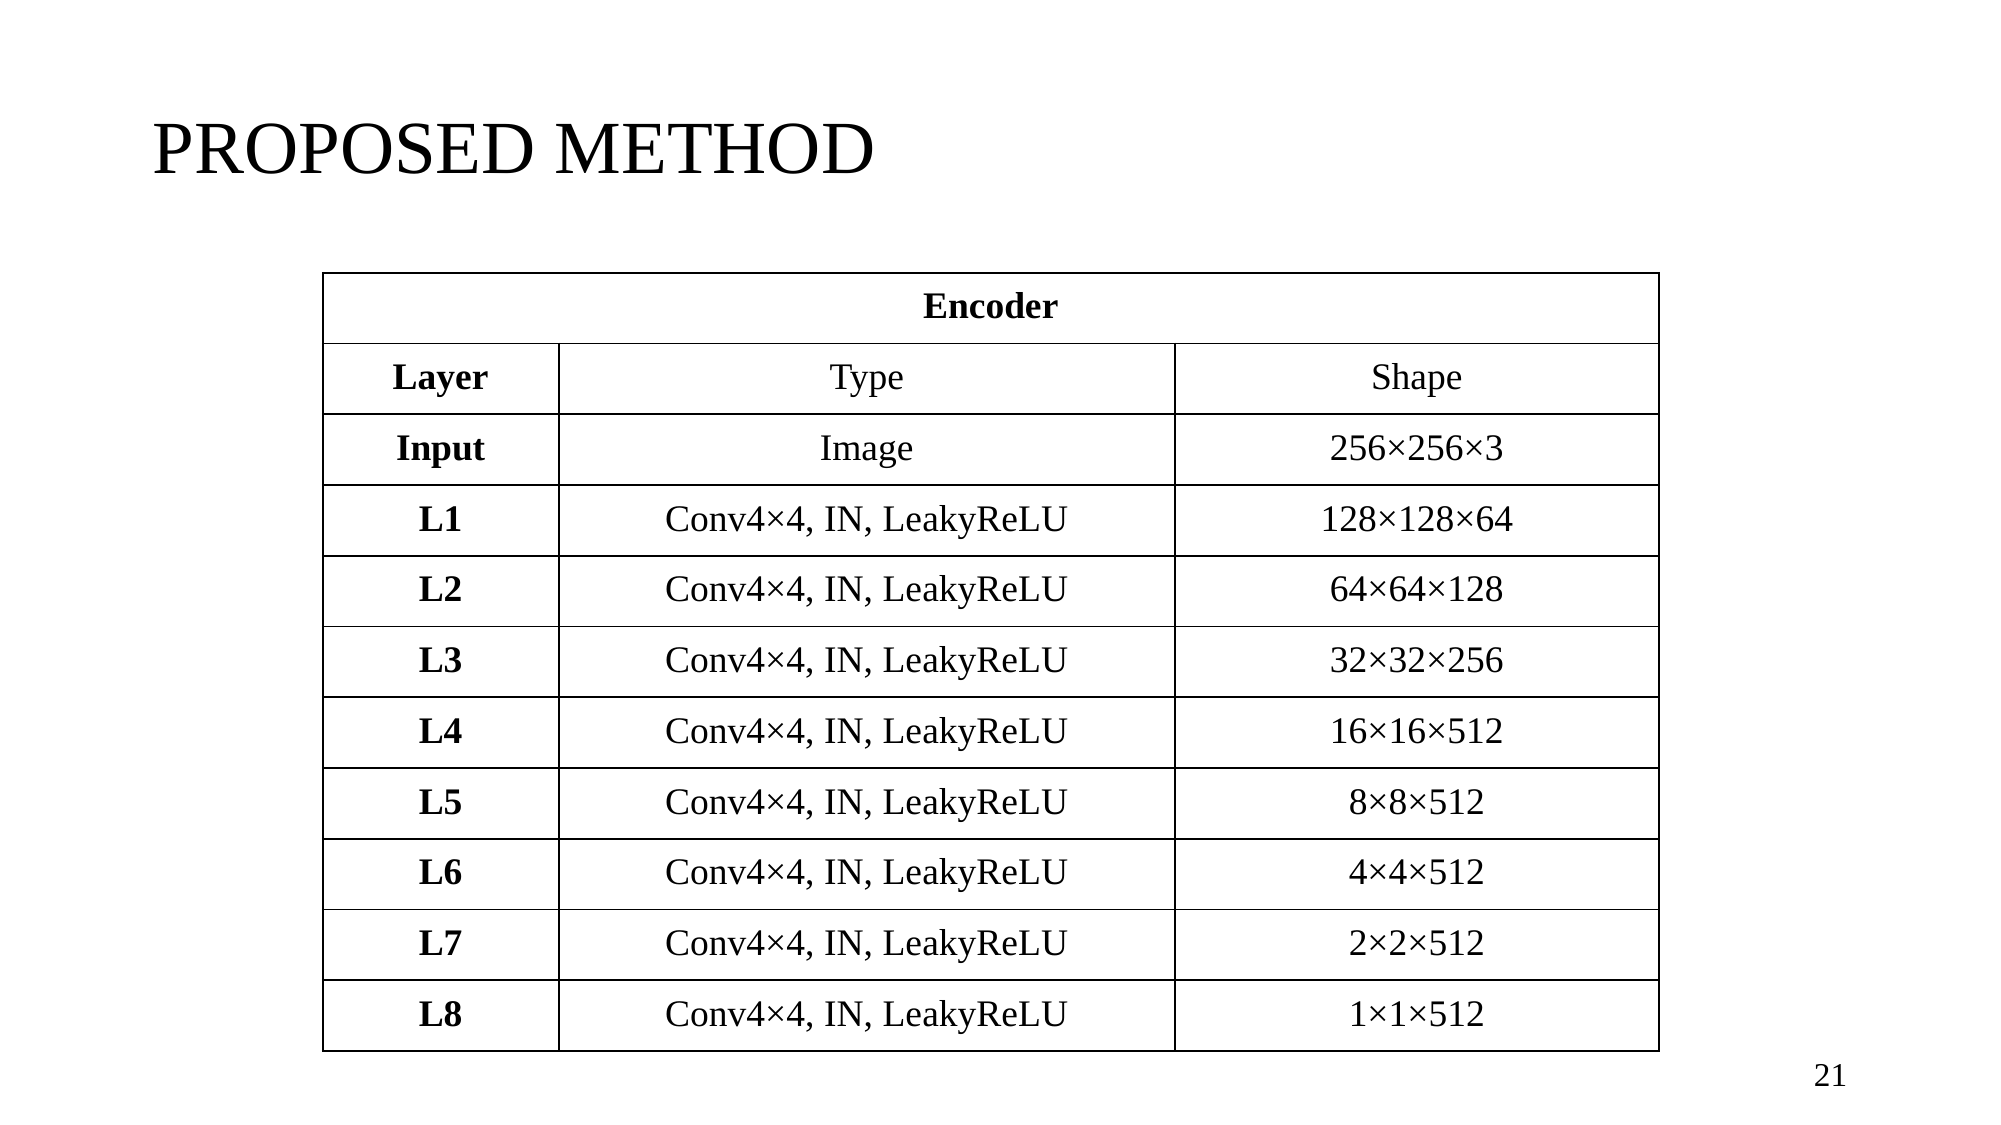

# PROPOSED METHOD

| Encoder |  |  |
| --- | --- | --- |
| Layer | Type | Shape |
| Input | Image | 256×256×3 |
| L1 | Conv4×4, IN, LeakyReLU | 128×128×64 |
| L2 | Conv4×4, IN, LeakyReLU | 64×64×128 |
| L3 | Conv4×4, IN, LeakyReLU | 32×32×256 |
| L4 | Conv4×4, IN, LeakyReLU | 16×16×512 |
| L5 | Conv4×4, IN, LeakyReLU | 8×8×512 |
| L6 | Conv4×4, IN, LeakyReLU | 4×4×512 |
| L7 | Conv4×4, IN, LeakyReLU | 2×2×512 |
| L8 | Conv4×4, IN, LeakyReLU | 1×1×512 |
21